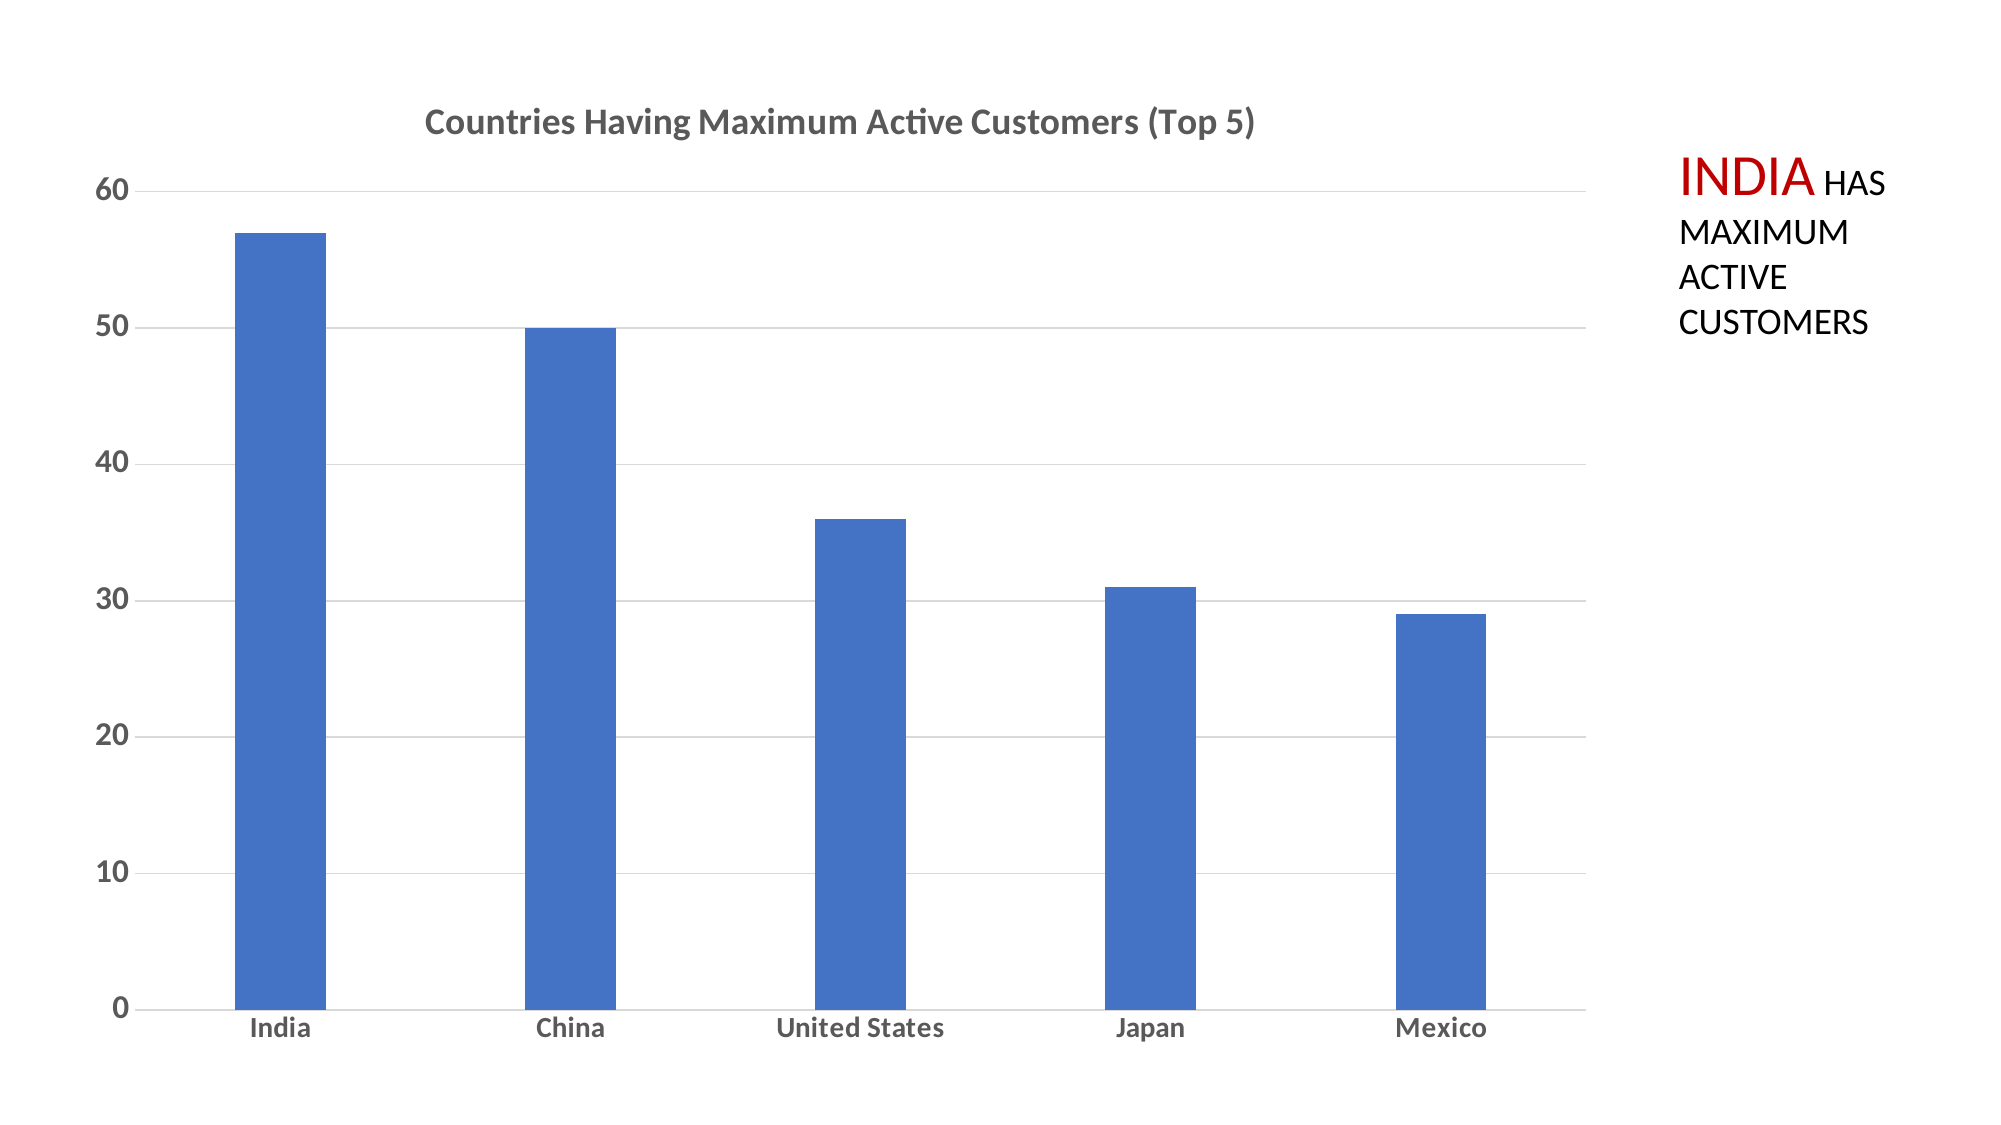

### Chart: Countries Having Maximum Active Customers (Top 5)

| Category | Active |
|---|---|
| India | 57.0 |
| China | 50.0 |
| United States | 36.0 |
| Japan | 31.0 |
| Mexico | 29.0 |
INDIA HAS MAXIMUM ACTIVE CUSTOMERS